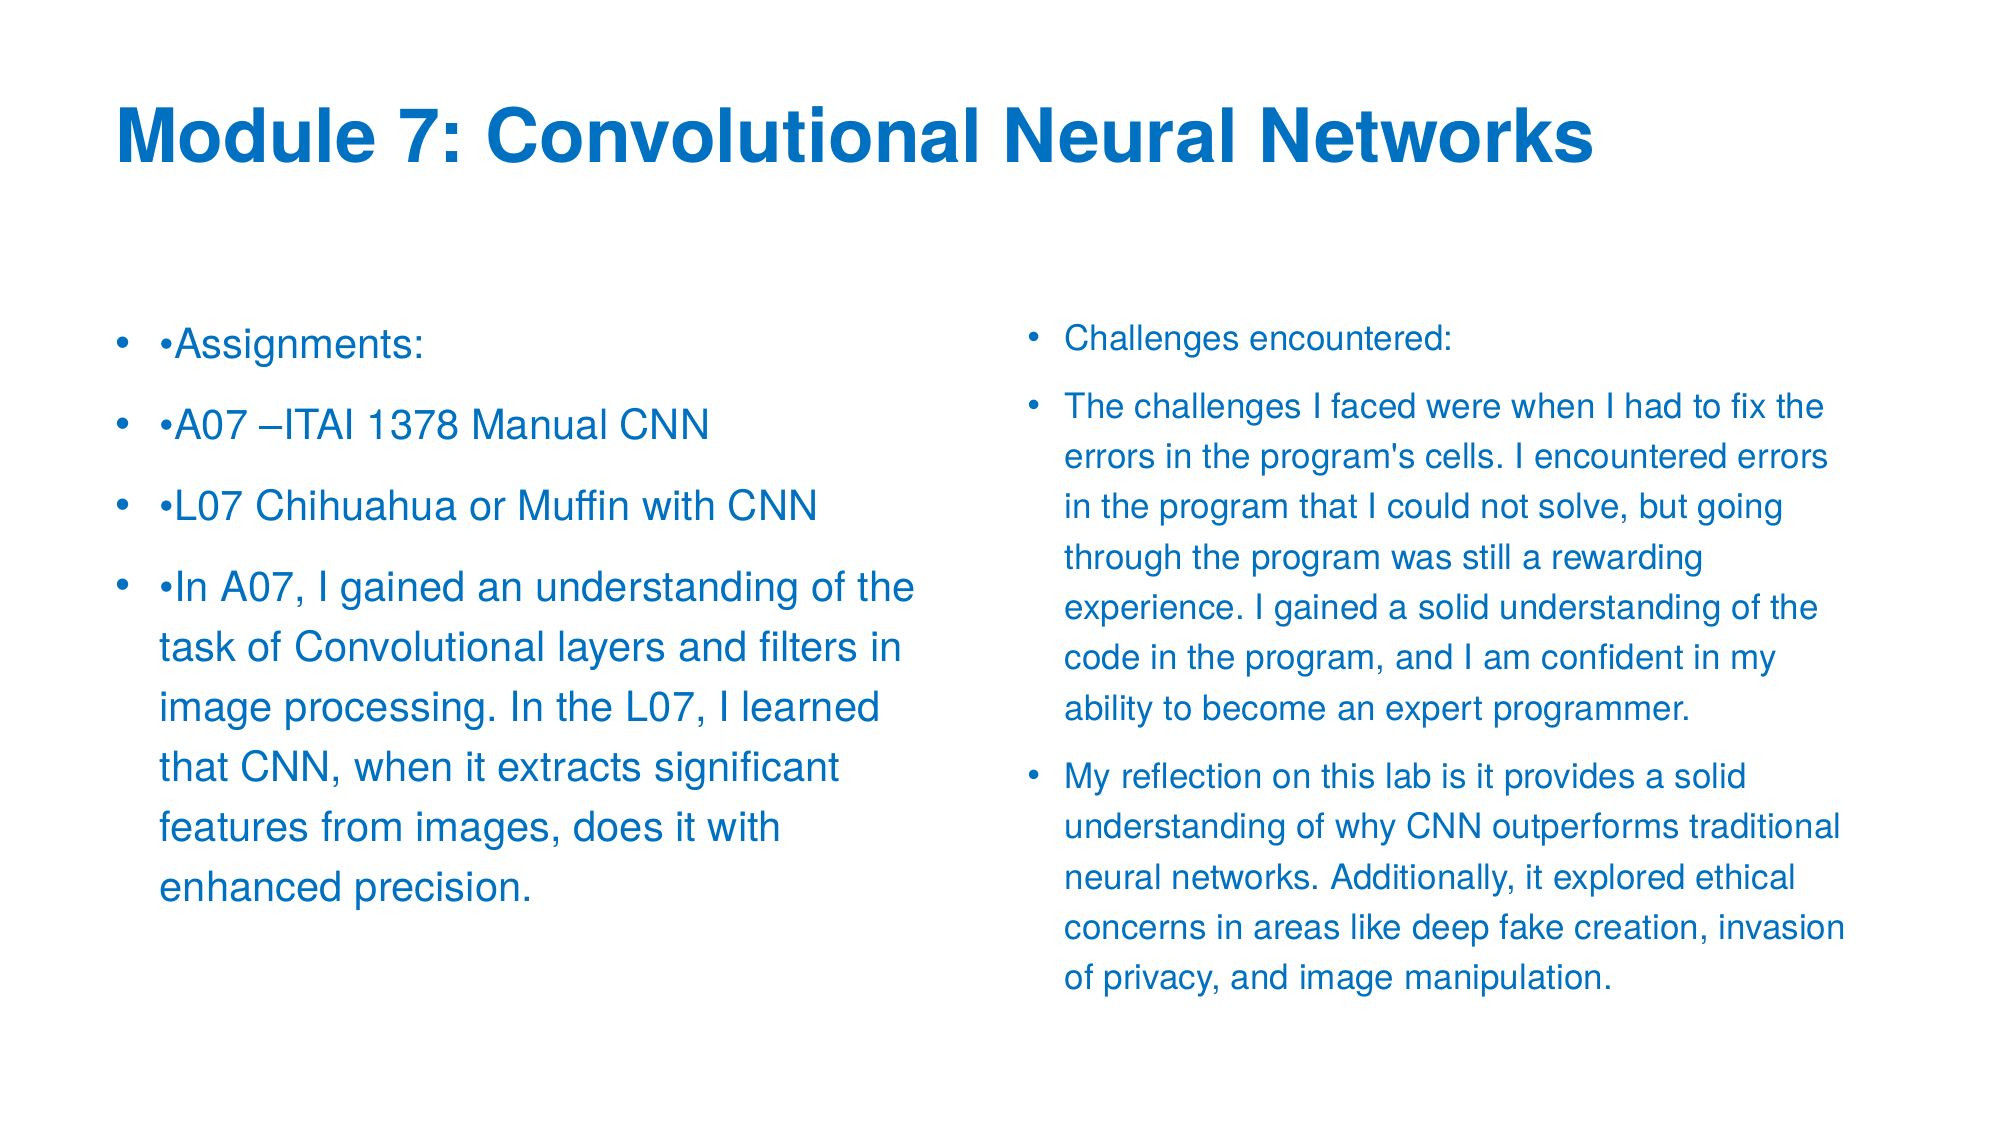

# Module 7: Convolutional Neural Networks
•Assignments:
•A07 –ITAI 1378 Manual CNN
•L07 Chihuahua or Muffin with CNN
•In A07, I gained an understanding of the task of Convolutional layers and filters in image processing. In the L07, I learned that CNN, when it extracts significant features from images, does it with enhanced precision.
Challenges encountered:
The challenges I faced were when I had to fix the errors in the program's cells. I encountered errors in the program that I could not solve, but going through the program was still a rewarding experience. I gained a solid understanding of the code in the program, and I am confident in my ability to become an expert programmer.
My reflection on this lab is it provides a solid understanding of why CNN outperforms traditional neural networks. Additionally, it explored ethical concerns in areas like deep fake creation, invasion of privacy, and image manipulation.